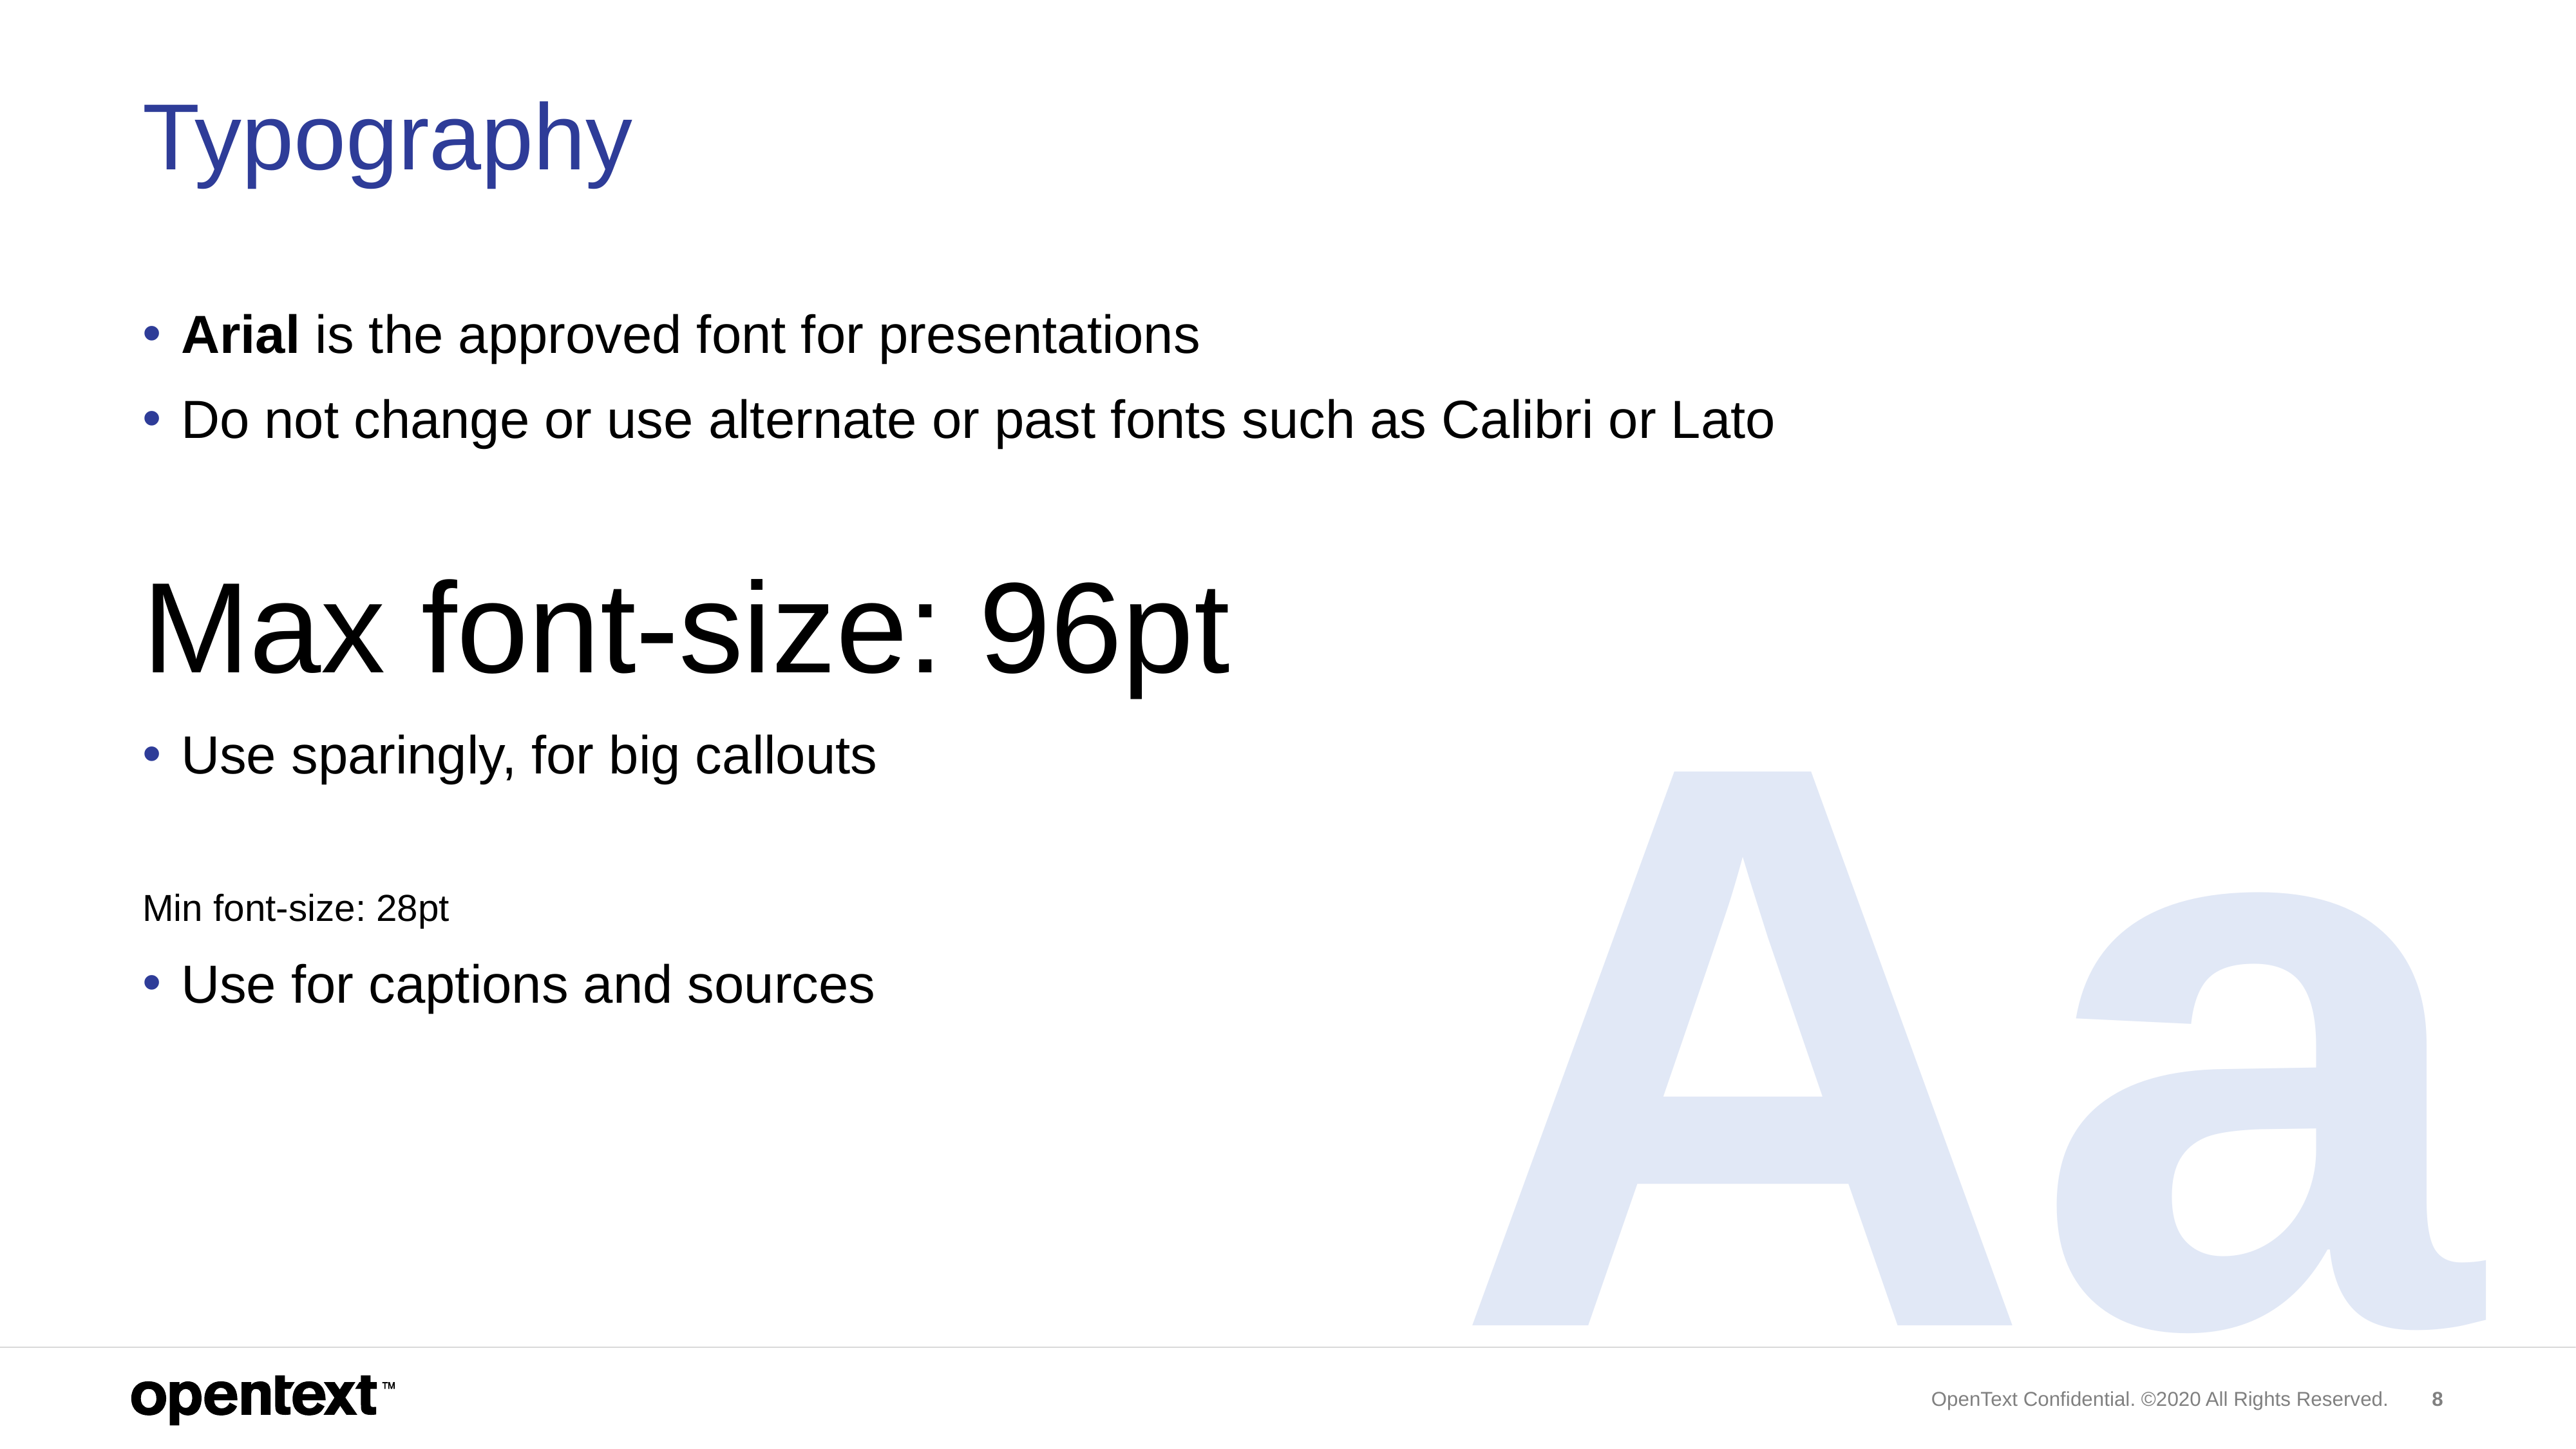

# Typography
Arial is the approved font for presentations
Do not change or use alternate or past fonts such as Calibri or Lato

Max font-size: 96pt
Use sparingly, for big callouts

Min font-size: 28pt
Use for captions and sources
Aa